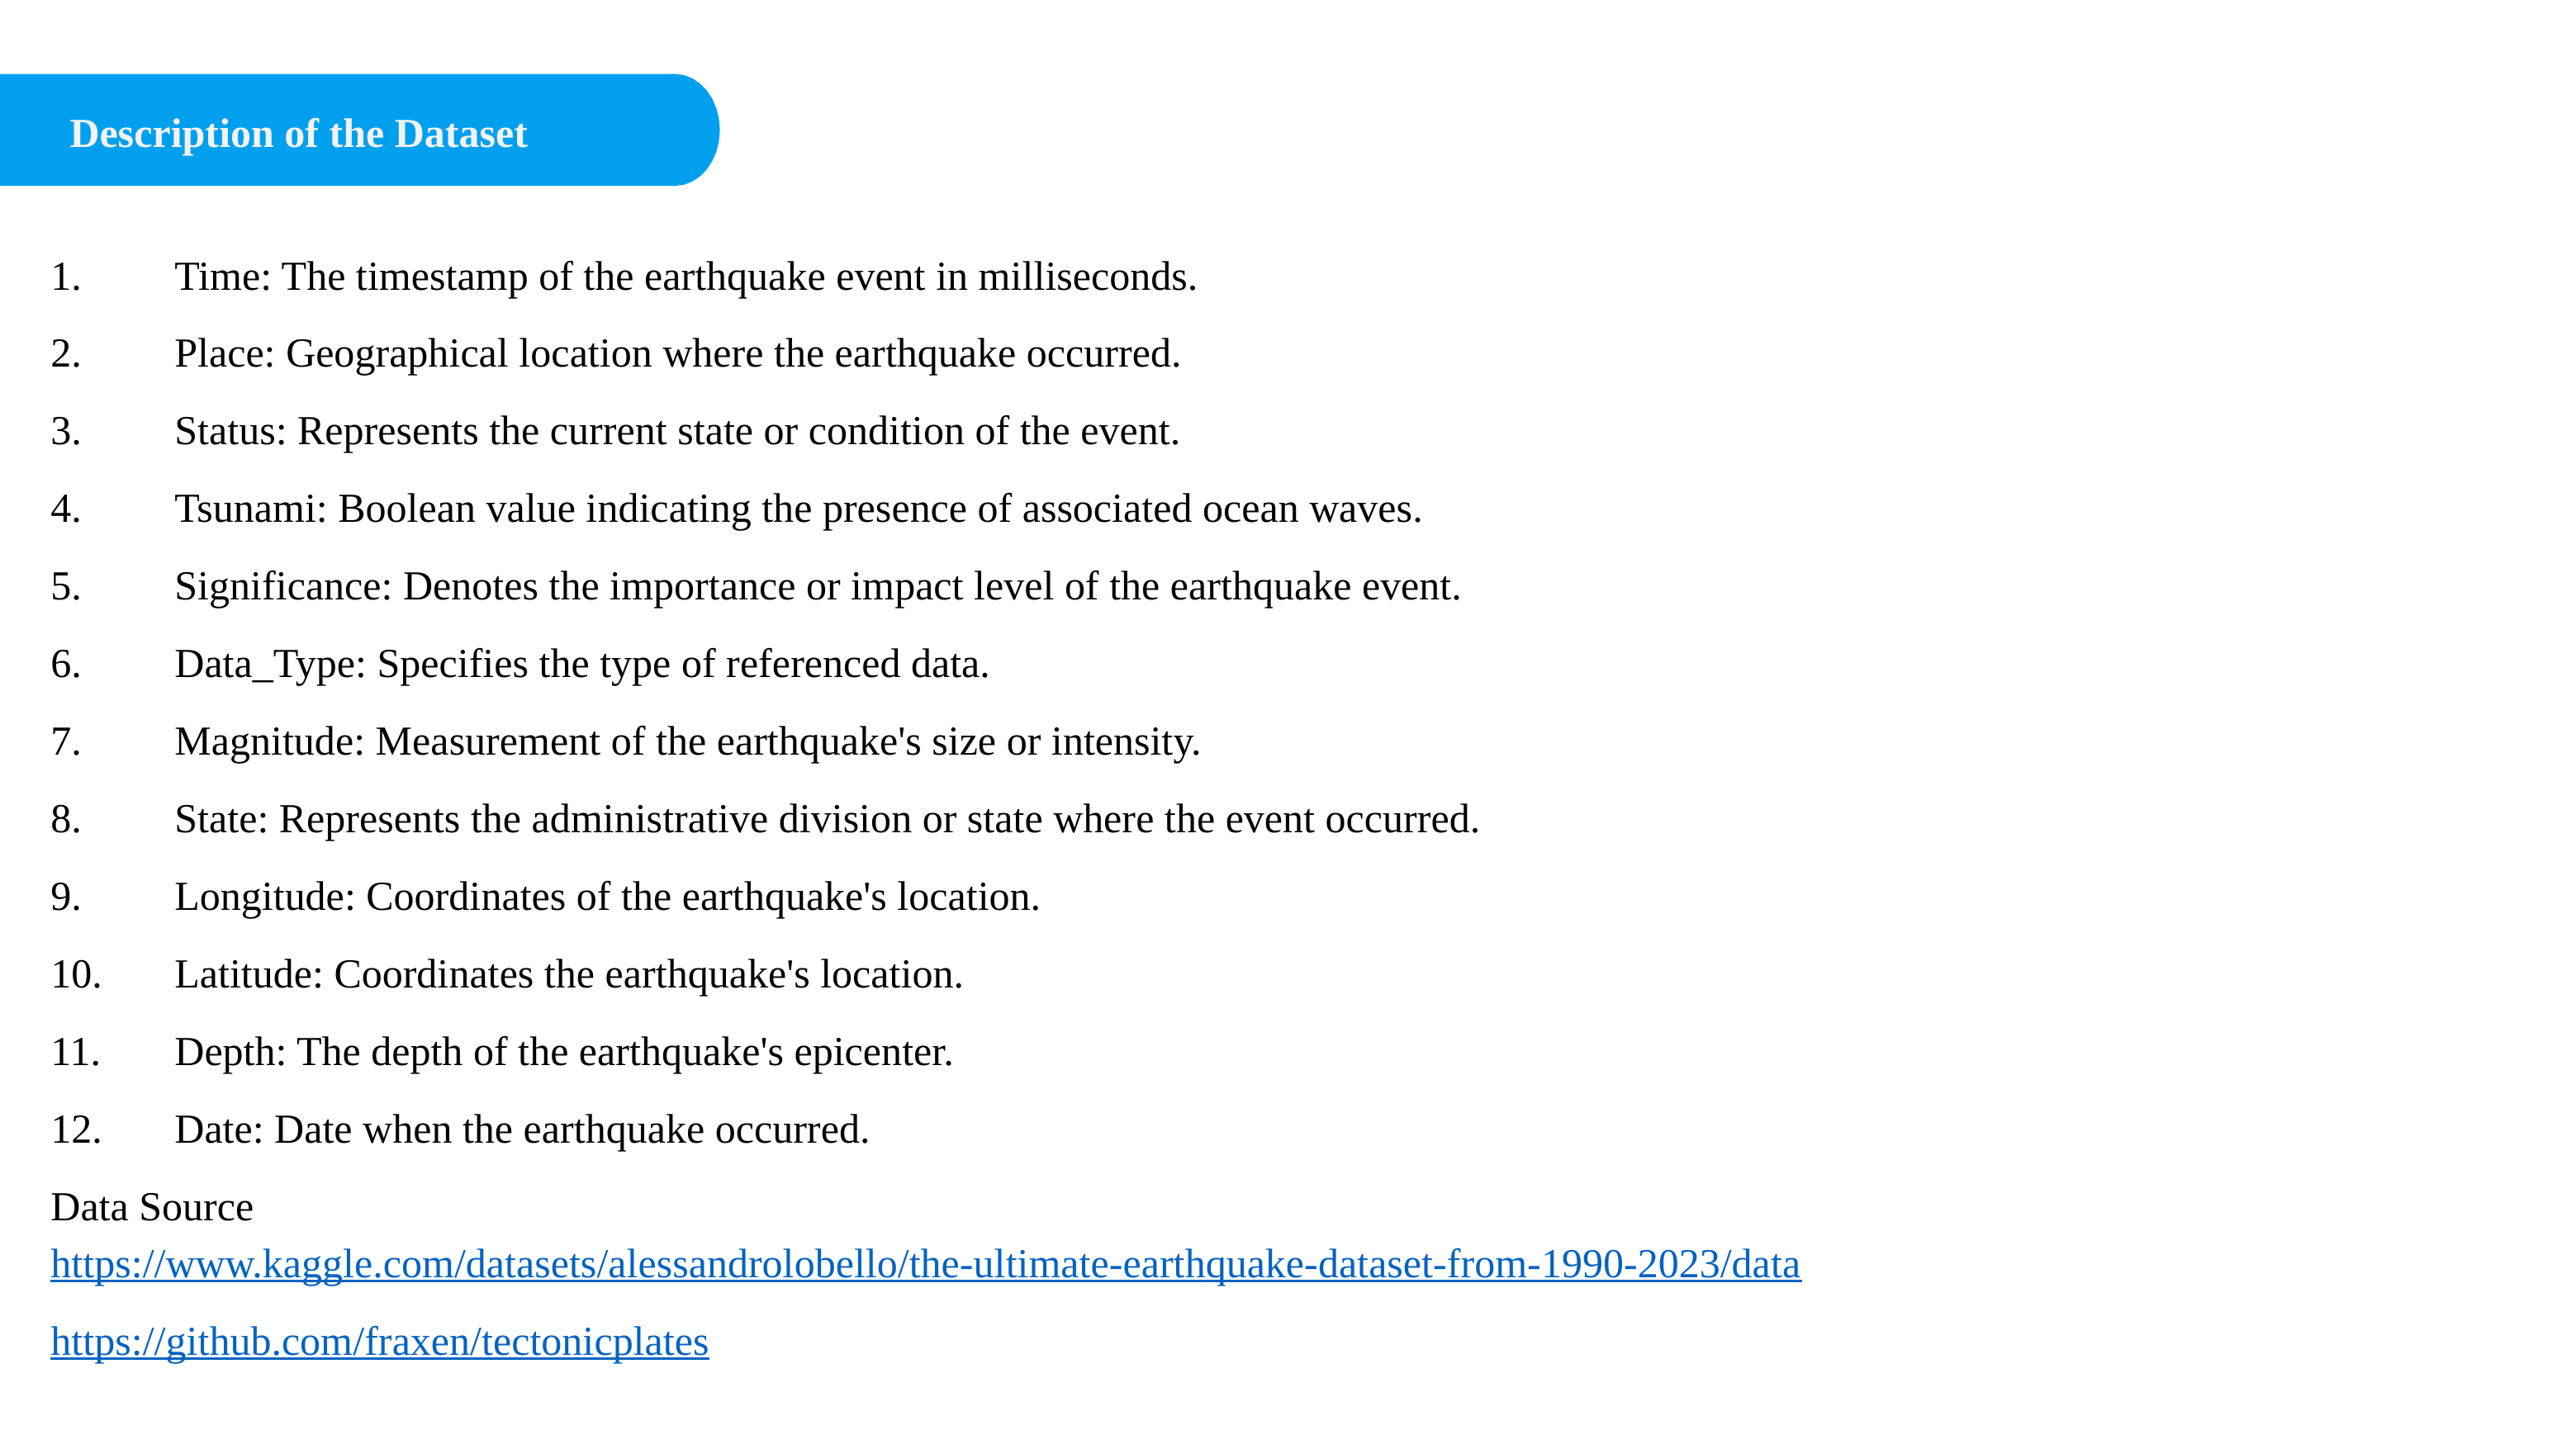

Description of the Dataset
1.	Time: The timestamp of the earthquake event in milliseconds.
2.	Place: Geographical location where the earthquake occurred.
3.	Status: Represents the current state or condition of the event.
4.	Tsunami: Boolean value indicating the presence of associated ocean waves.
5.	Significance: Denotes the importance or impact level of the earthquake event.
6.	Data_Type: Specifies the type of referenced data.
7.	Magnitude: Measurement of the earthquake's size or intensity.
8.	State: Represents the administrative division or state where the event occurred.
9.	Longitude: Coordinates of the earthquake's location.
10.	Latitude: Coordinates the earthquake's location.
11.	Depth: The depth of the earthquake's epicenter.
12.	Date: Date when the earthquake occurred.
Data Source
https://www.kaggle.com/datasets/alessandrolobello/the-ultimate-earthquake-dataset-from-1990-2023/data
https://github.com/fraxen/tectonicplates